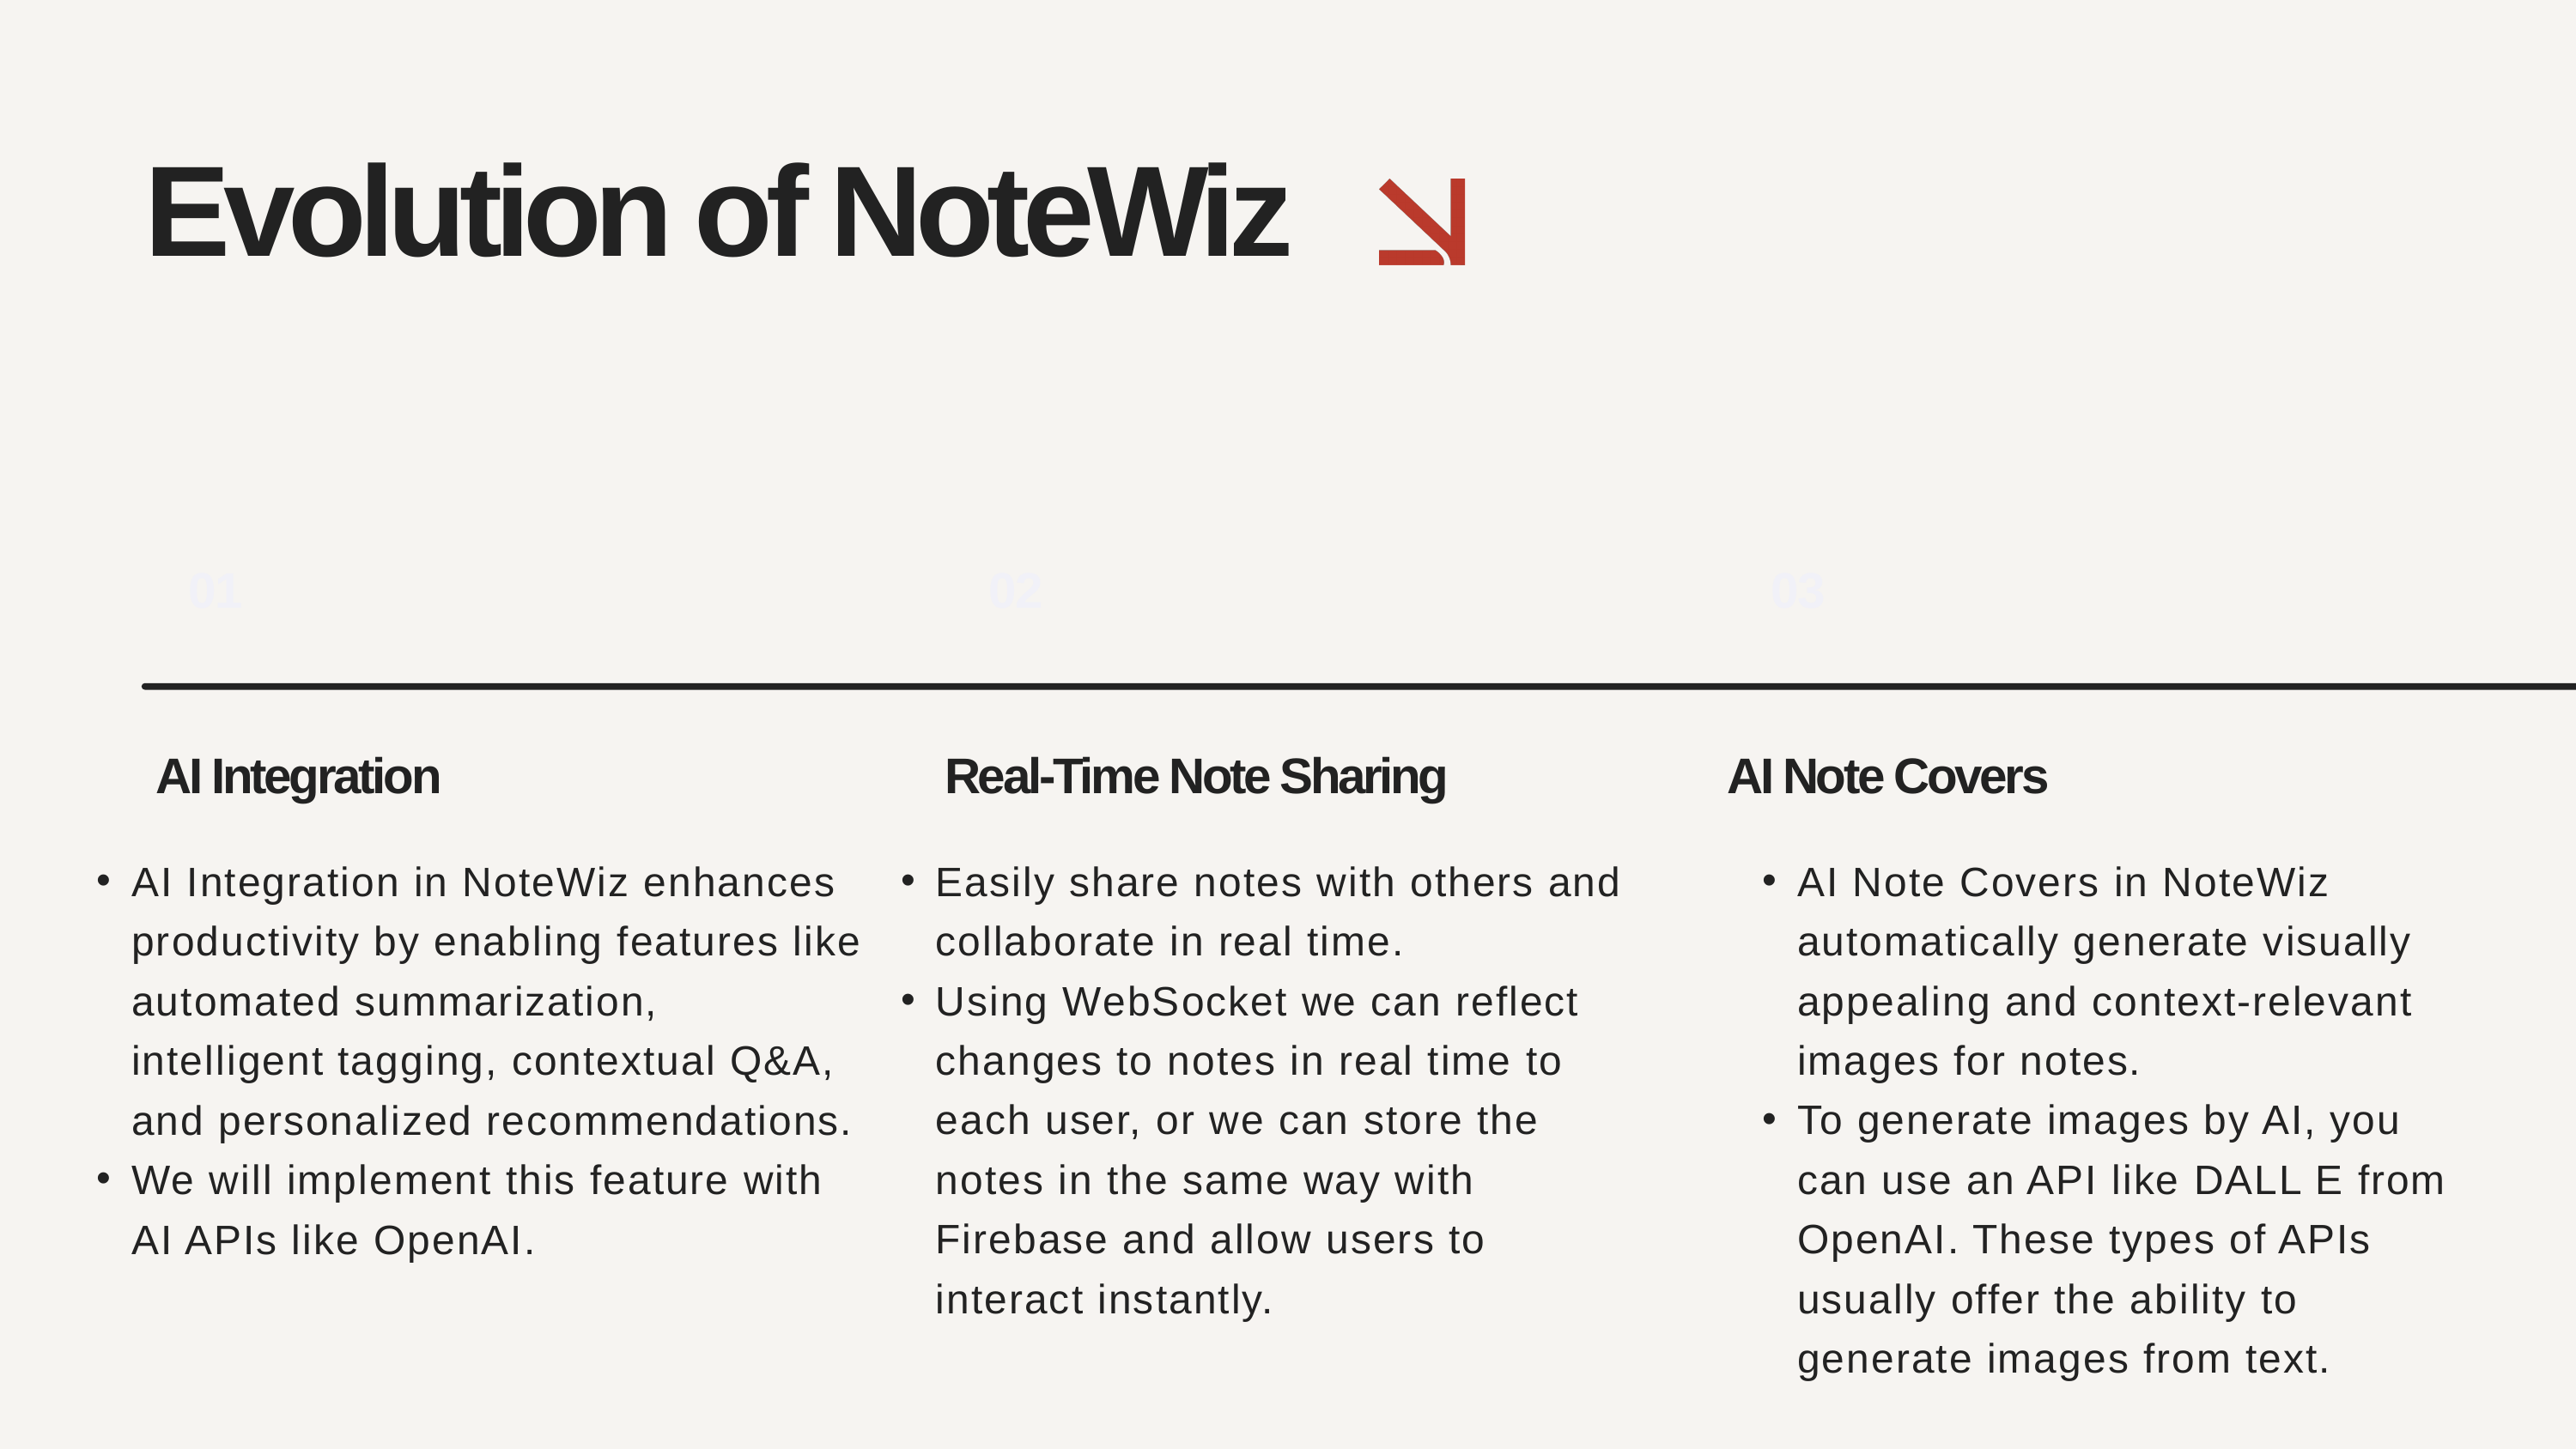

Evolution of NoteWiz

01
02
03

Real-Time Note Sharing
AI Note Covers
AI Integration
Easily share notes with others and collaborate in real time.
Using WebSocket we can reflect changes to notes in real time to each user, or we can store the notes in the same way with Firebase and allow users to interact instantly.

AI Note Covers in NoteWiz automatically generate visually appealing and context-relevant images for notes.
To generate images by AI, you can use an API like DALL E from OpenAI. These types of APIs usually offer the ability to generate images from text.
AI Integration in NoteWiz enhances productivity by enabling features like automated summarization, intelligent tagging, contextual Q&A, and personalized recommendations.
We will implement this feature with AI APIs like OpenAI.